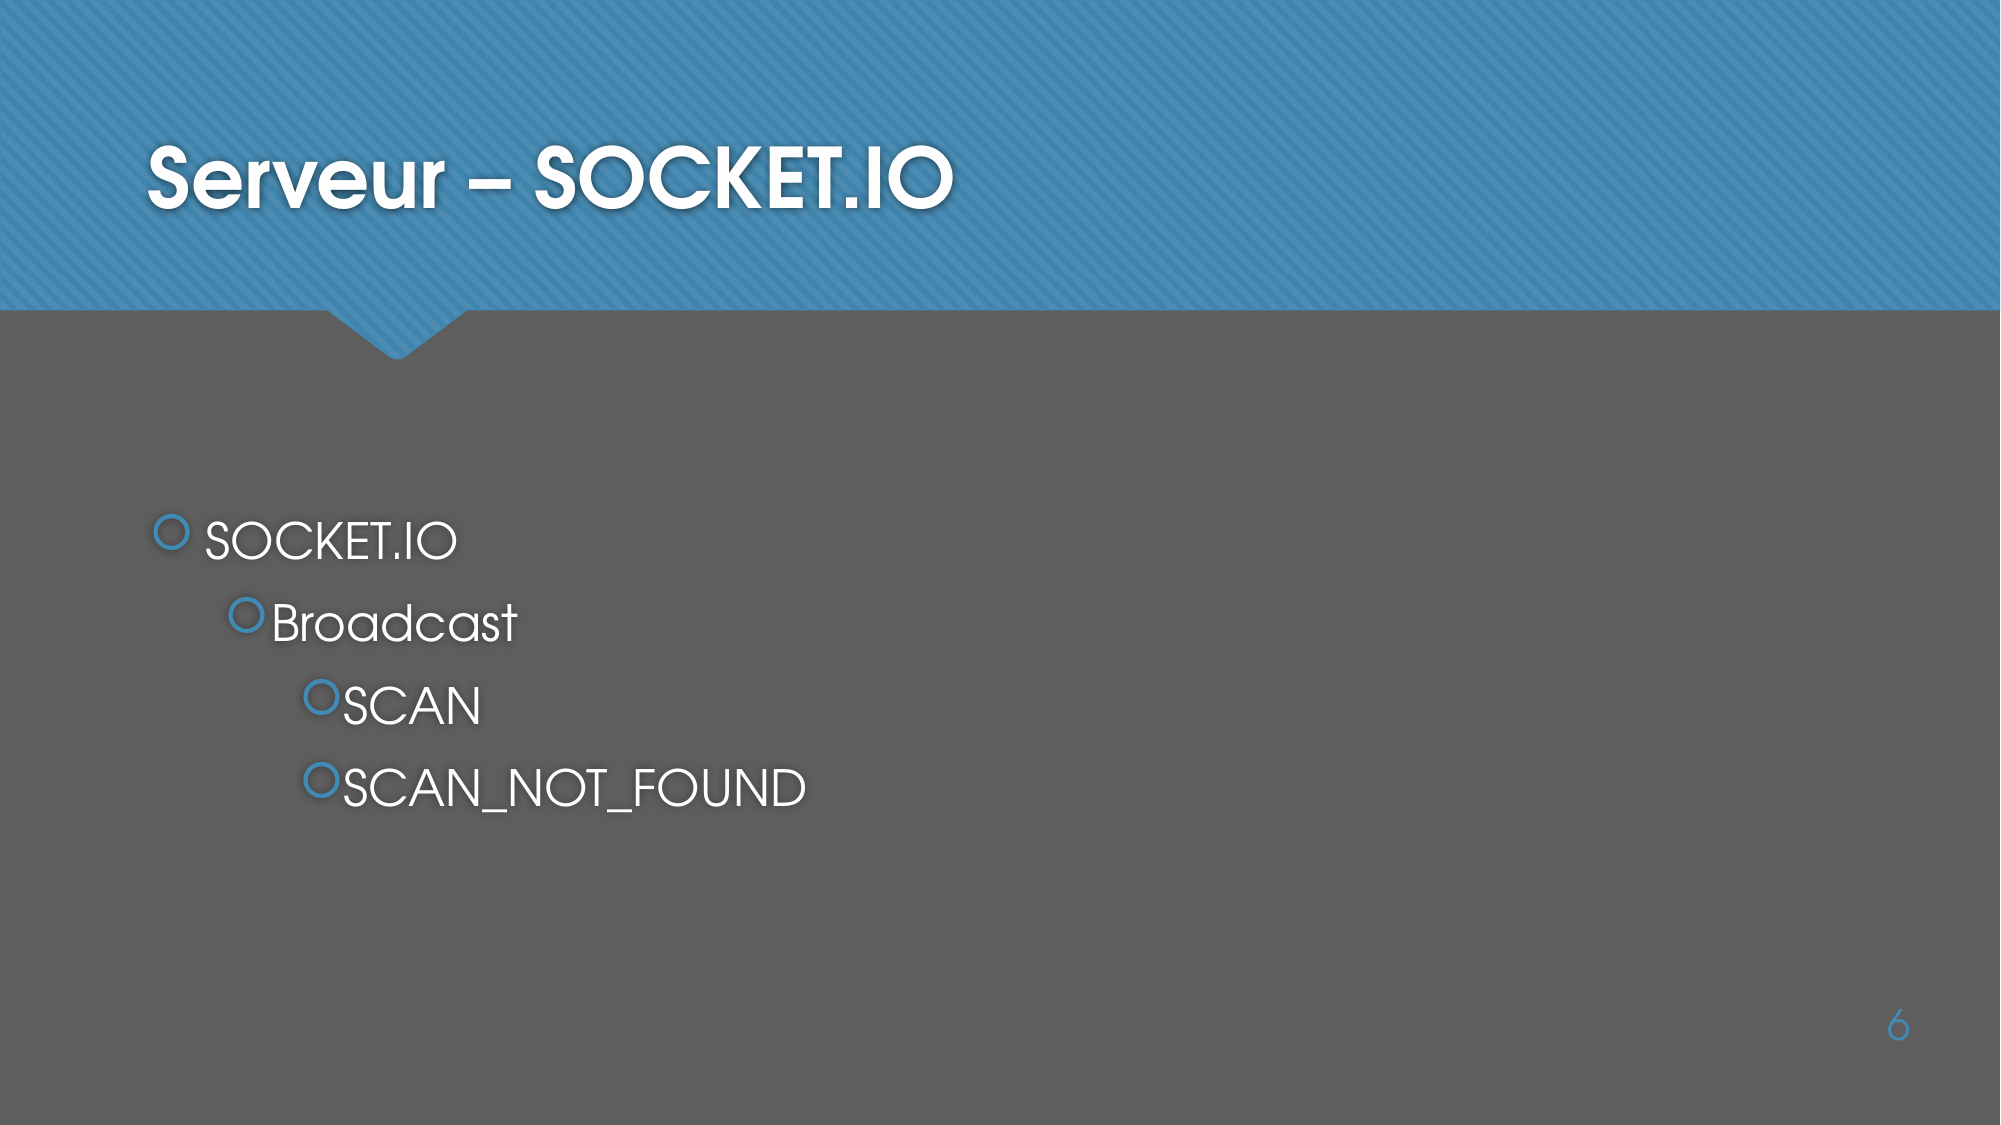

# Serveur – SOCKET.IO
SOCKET.IO
Broadcast
SCAN
SCAN_NOT_FOUND
6